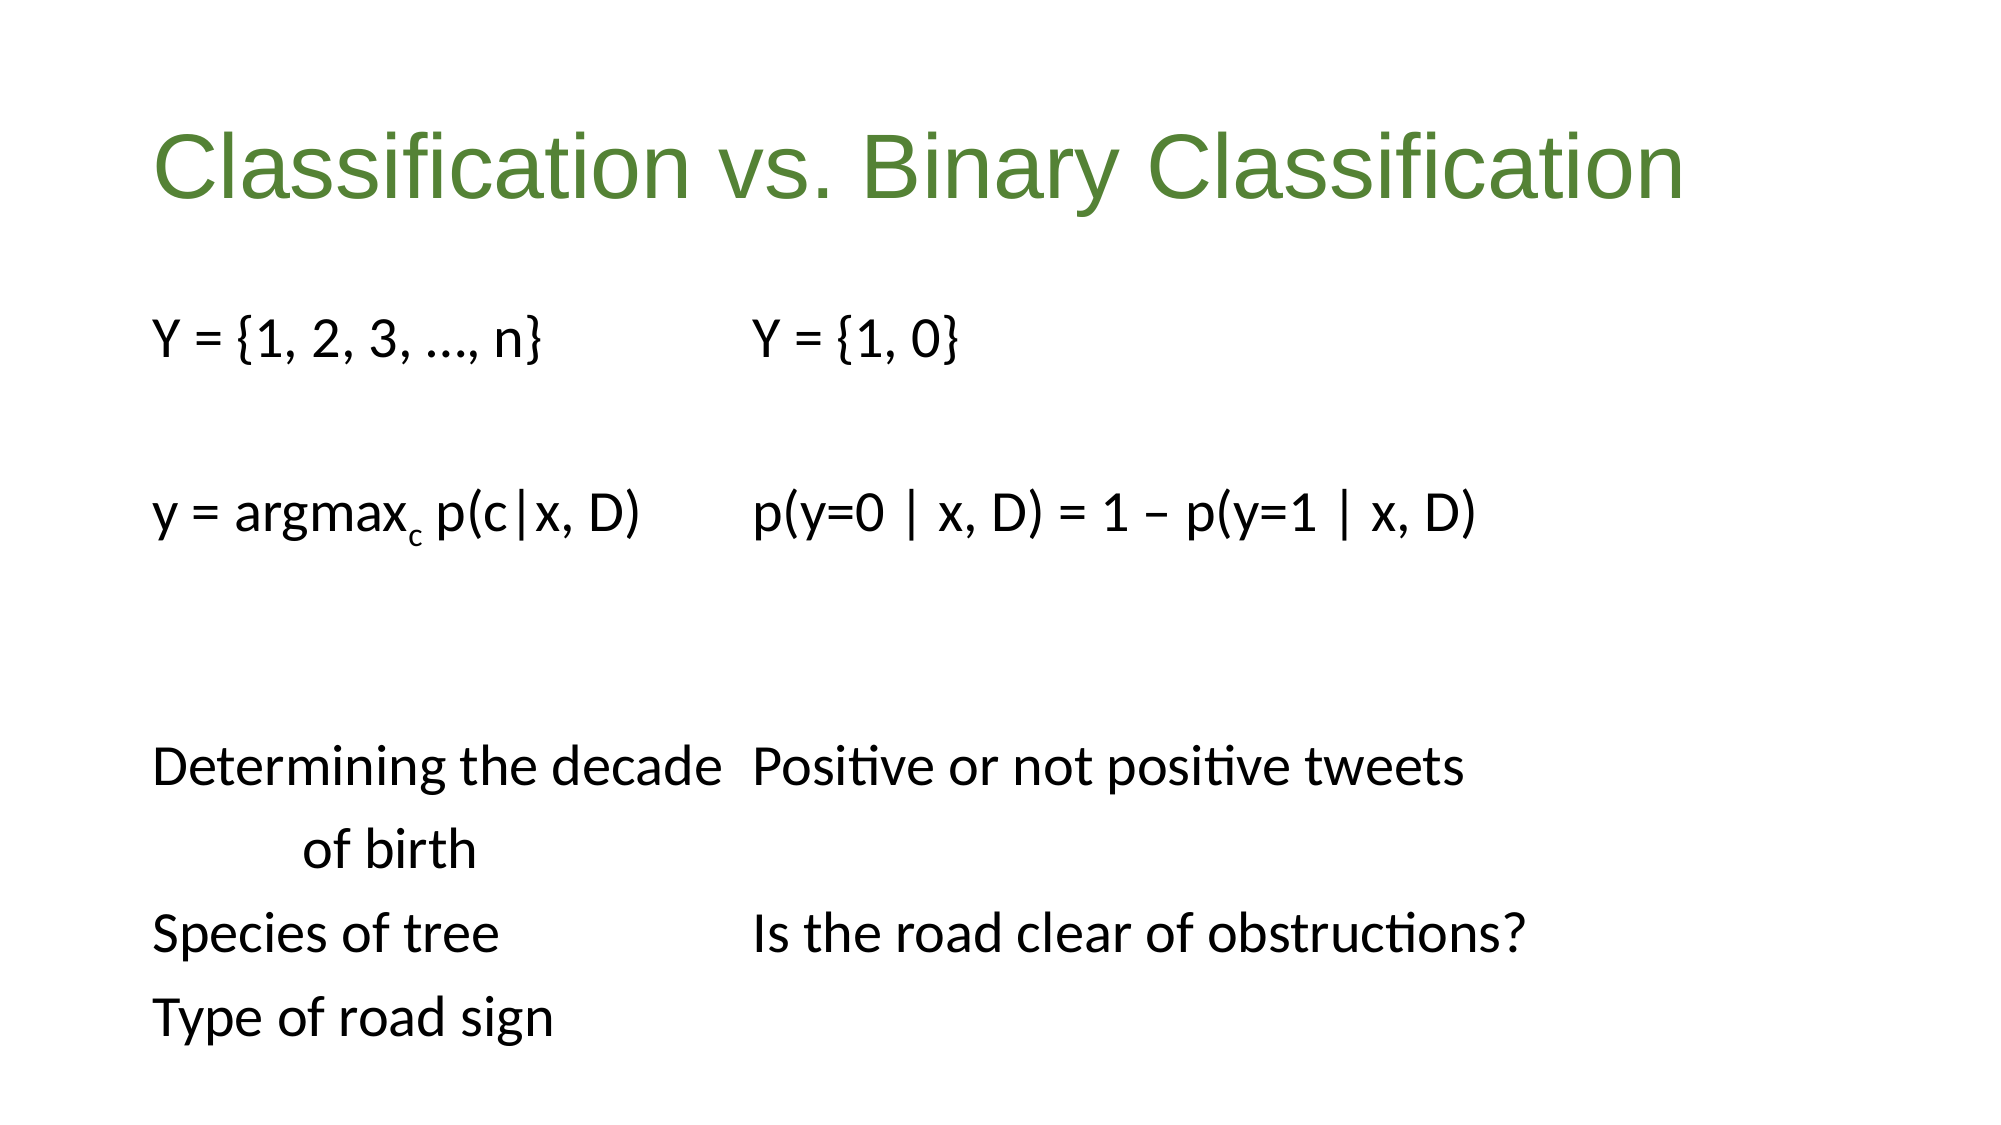

# Classification vs. Binary Classification
Y = {1, 2, 3, …, n}		Y = {1, 0}

y = argmaxc p(c|x, D)	p(y=0 | x, D) = 1 – p(y=1 | x, D)

Determining the decade	Positive or not positive tweets
	of birth
Species of tree		Is the road clear of obstructions?
Type of road sign